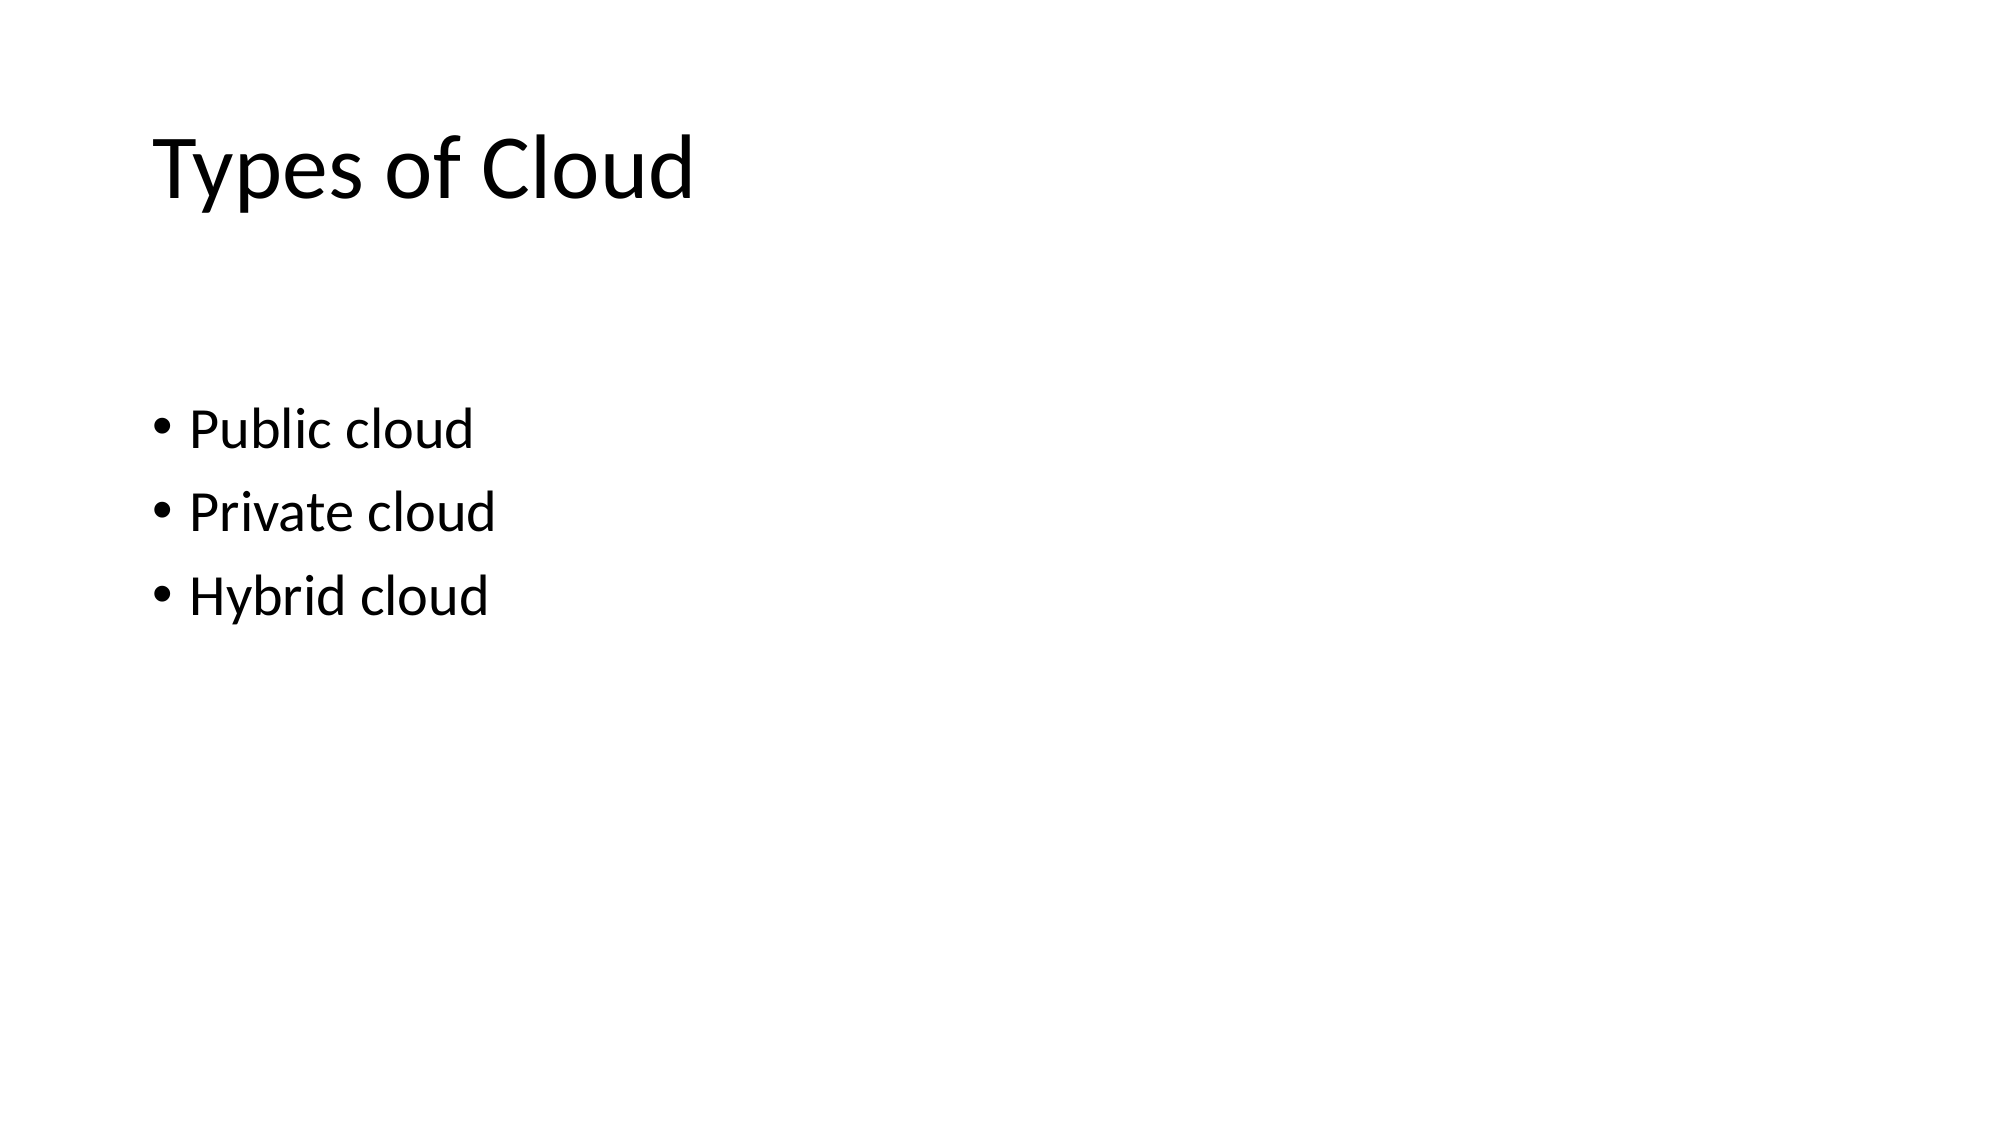

# Types of Cloud

Public cloud
Private cloud
Hybrid cloud